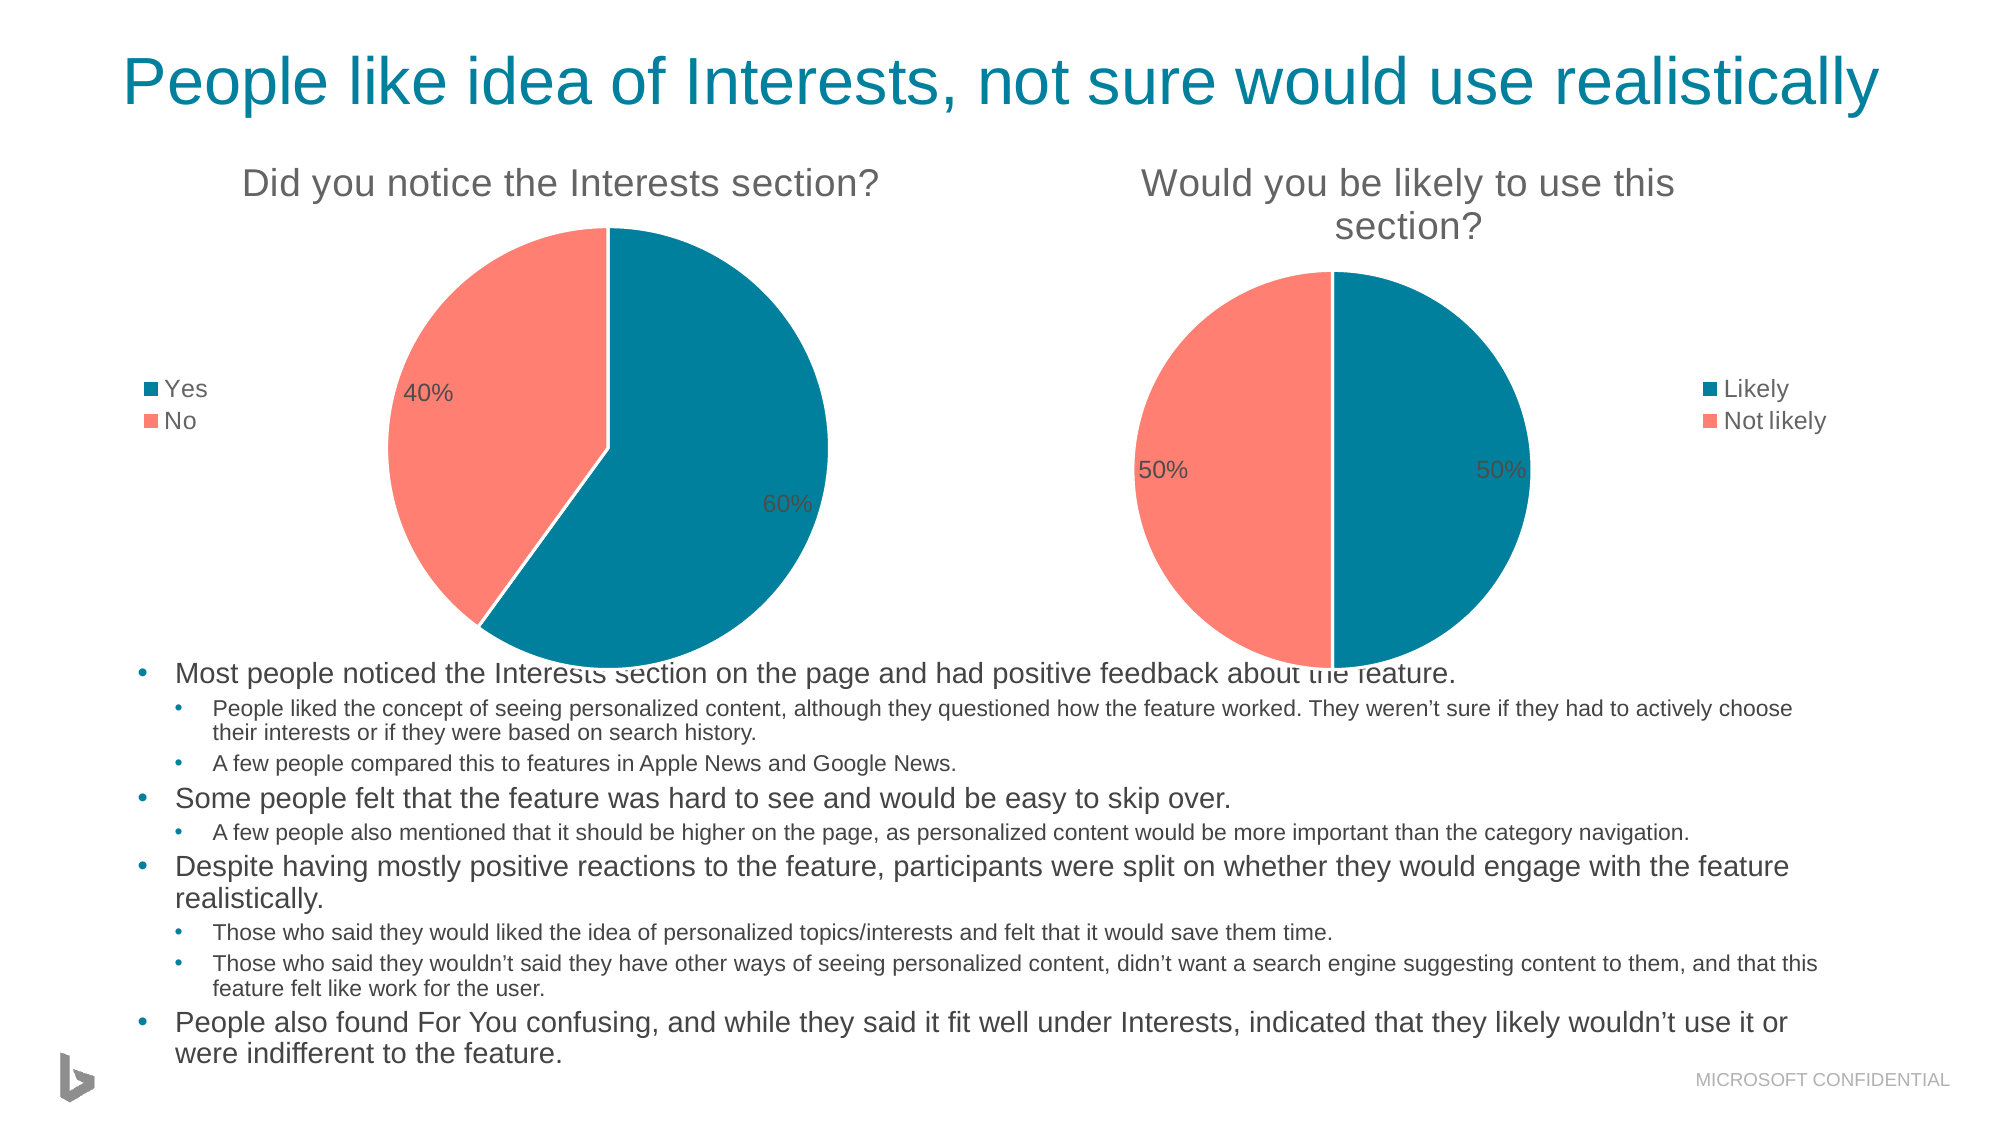

# People like idea of Interests, not sure would use realistically

### Chart:

| Category | Would you be likely to use this section? |
|---|---|
| Likely | 10.0 |
| Not likely | 10.0 |

### Chart:

| Category | Did you notice the Interests section? |
|---|---|
| Yes | 12.0 |
| No | 8.0 |
Most people noticed the Interests section on the page and had positive feedback about the feature.
People liked the concept of seeing personalized content, although they questioned how the feature worked. They weren’t sure if they had to actively choose their interests or if they were based on search history.
A few people compared this to features in Apple News and Google News.
Some people felt that the feature was hard to see and would be easy to skip over.
A few people also mentioned that it should be higher on the page, as personalized content would be more important than the category navigation.
Despite having mostly positive reactions to the feature, participants were split on whether they would engage with the feature realistically.
Those who said they would liked the idea of personalized topics/interests and felt that it would save them time.
Those who said they wouldn’t said they have other ways of seeing personalized content, didn’t want a search engine suggesting content to them, and that this feature felt like work for the user.
People also found For You confusing, and while they said it fit well under Interests, indicated that they likely wouldn’t use it or were indifferent to the feature.